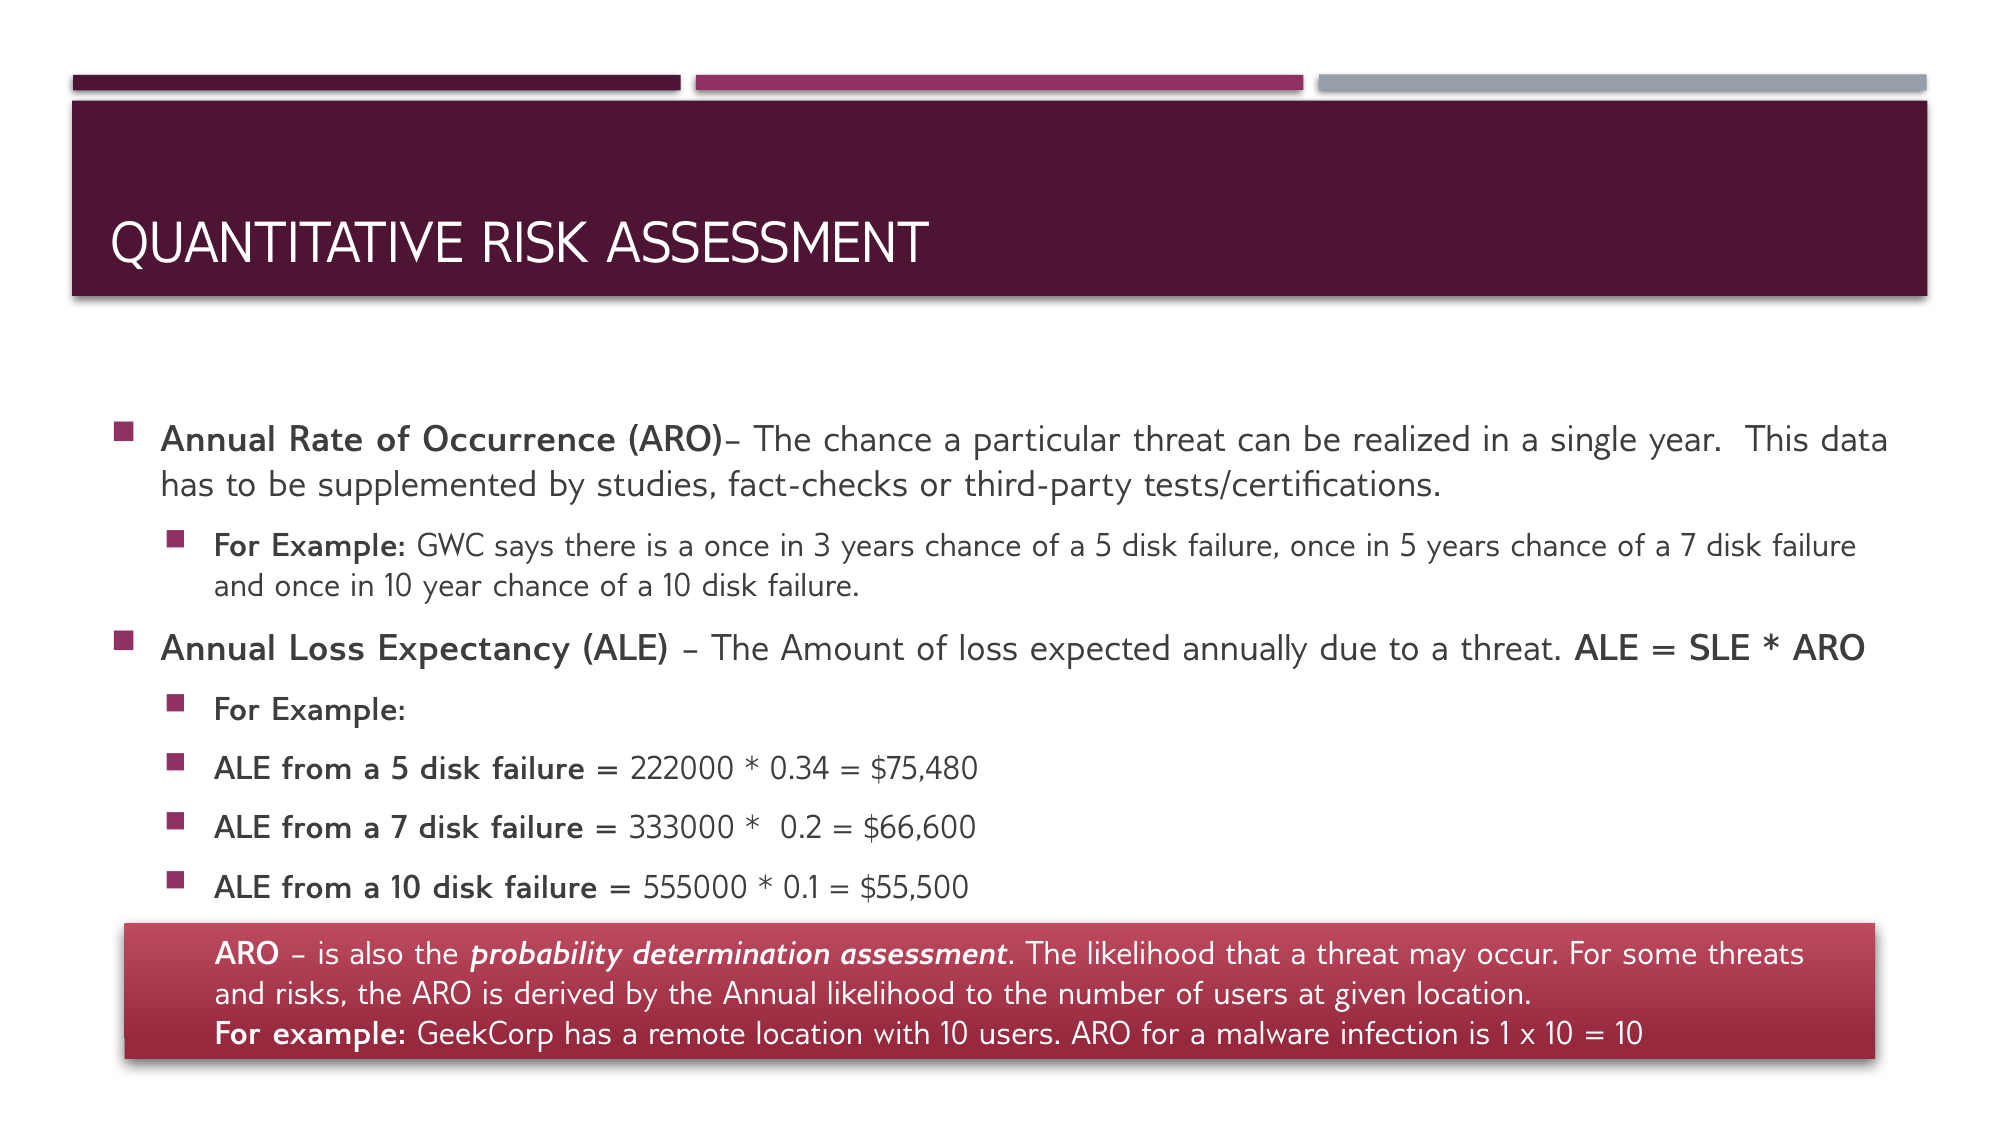

# Quantitative Risk Assessment
Annual Rate of Occurrence (ARO)– The chance a particular threat can be realized in a single year.  This data has to be supplemented by studies, fact-checks or third-party tests/certifications.
For Example: GWC says there is a once in 3 years chance of a 5 disk failure, once in 5 years chance of a 7 disk failure and once in 10 year chance of a 10 disk failure.
Annual Loss Expectancy (ALE) – The Amount of loss expected annually due to a threat. ALE = SLE * ARO
For Example:
ALE from a 5 disk failure = 222000 * 0.34 = $75,480
ALE from a 7 disk failure = 333000 *  0.2 = $66,600
ALE from a 10 disk failure = 555000 * 0.1 = $55,500
ARO – is also the probability determination assessment. The likelihood that a threat may occur. For some threats and risks, the ARO is derived by the Annual likelihood to the number of users at given location.
For example: GeekCorp has a remote location with 10 users. ARO for a malware infection is 1 x 10 = 10